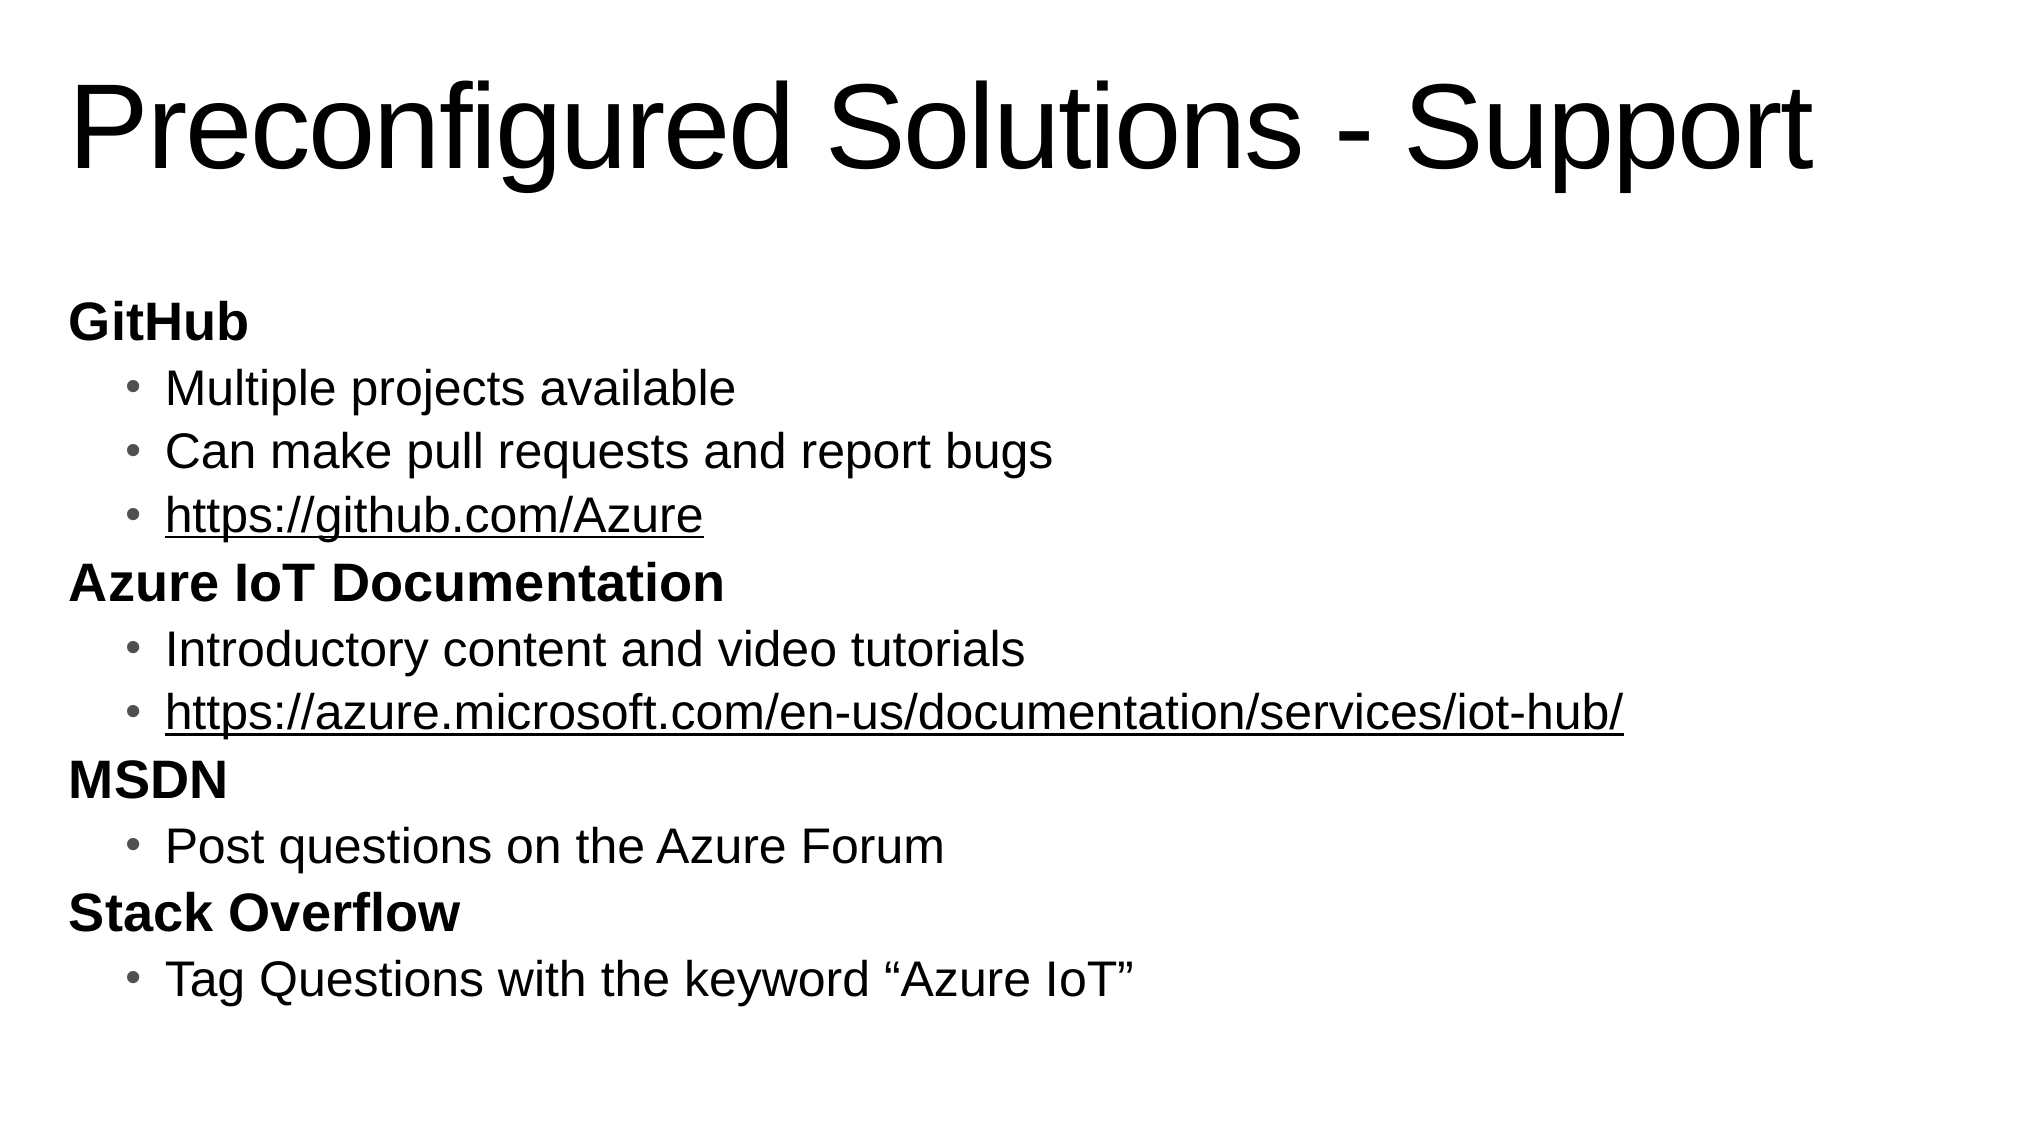

# Preconfigured Solutions - Support
GitHub
Multiple projects available
Can make pull requests and report bugs
https://github.com/Azure
Azure IoT Documentation
Introductory content and video tutorials
https://azure.microsoft.com/en-us/documentation/services/iot-hub/
MSDN
Post questions on the Azure Forum
Stack Overflow
Tag Questions with the keyword “Azure IoT”